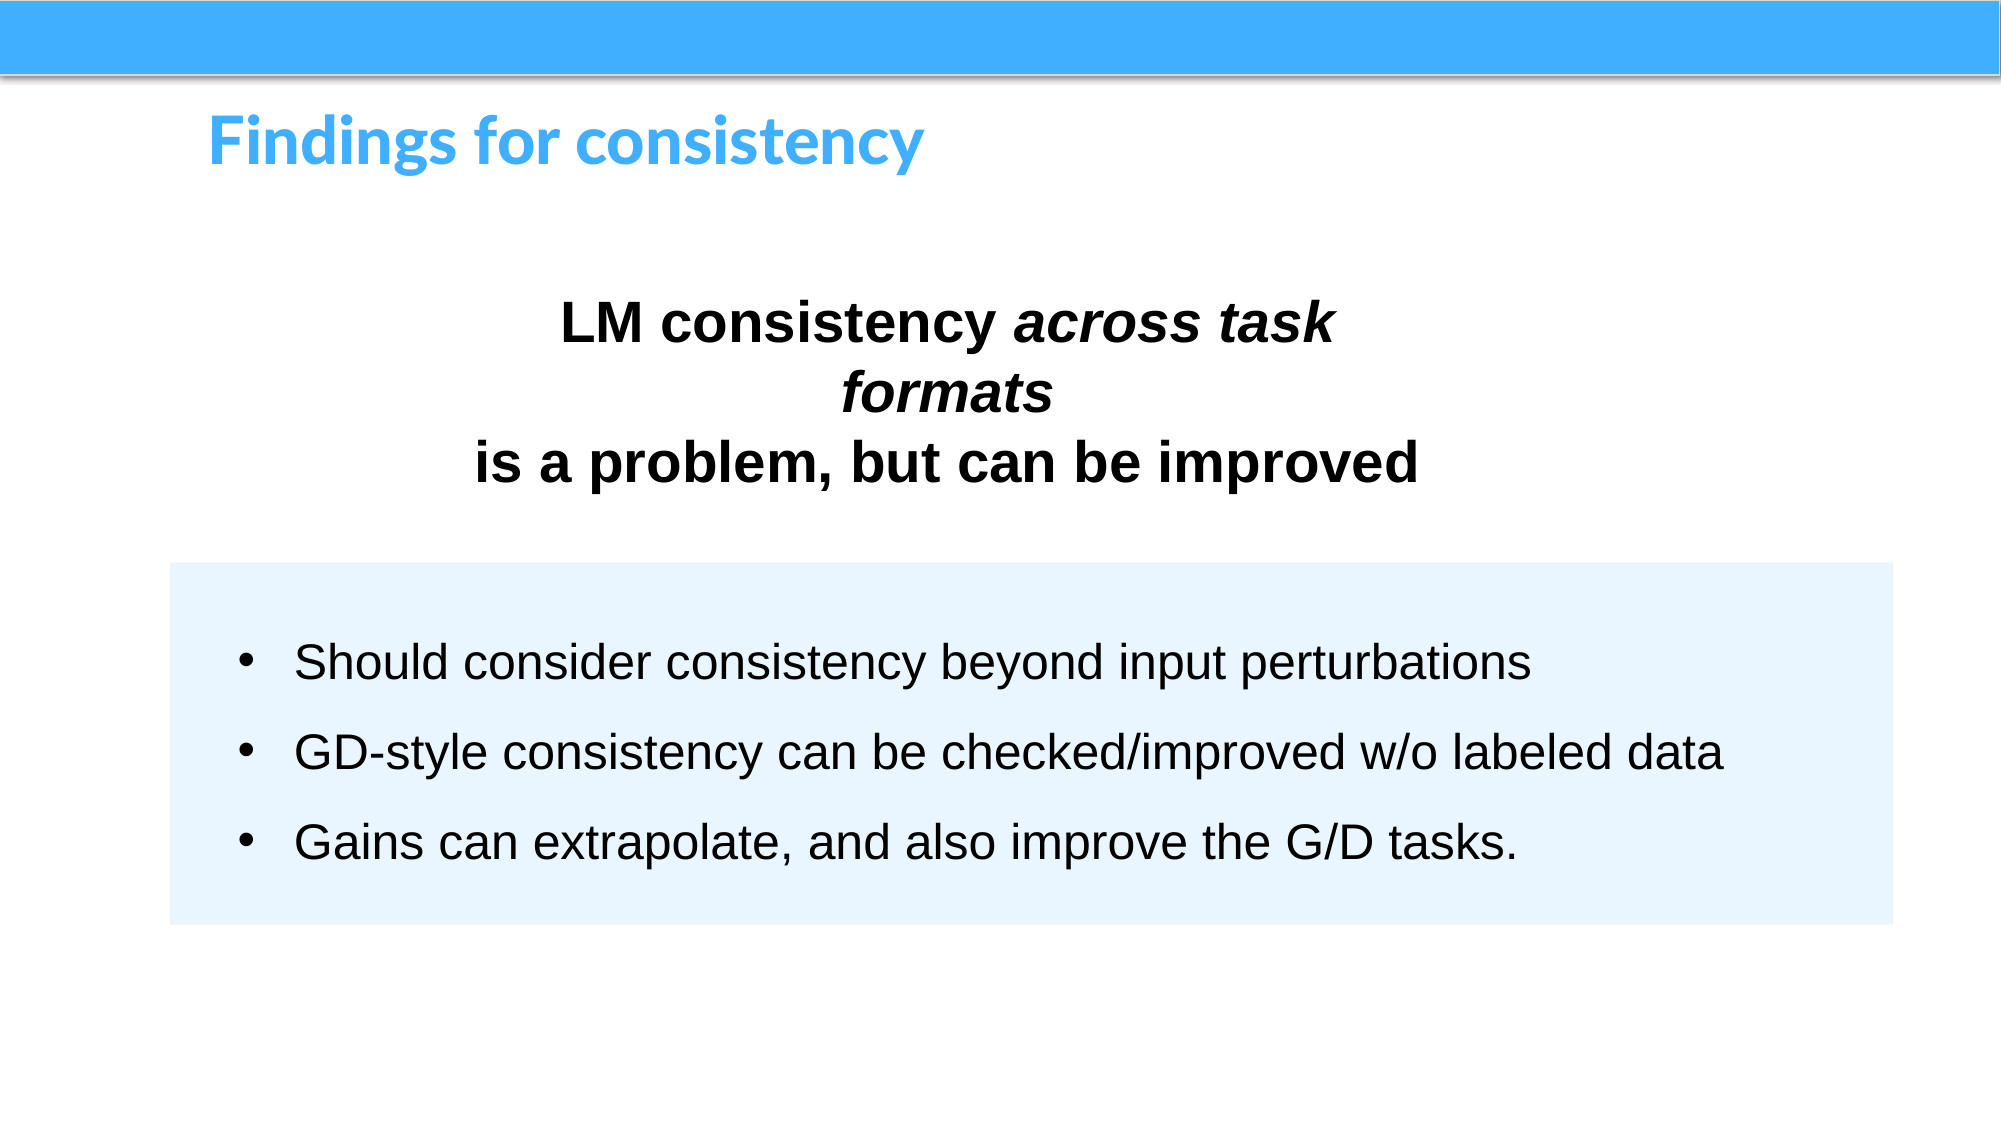

# Findings for consistency
LM consistency across task formats
is a problem, but can be improved

Should consider consistency beyond input perturbations
GD-style consistency can be checked/improved w/o labeled data
Gains can extrapolate, and also improve the G/D tasks.